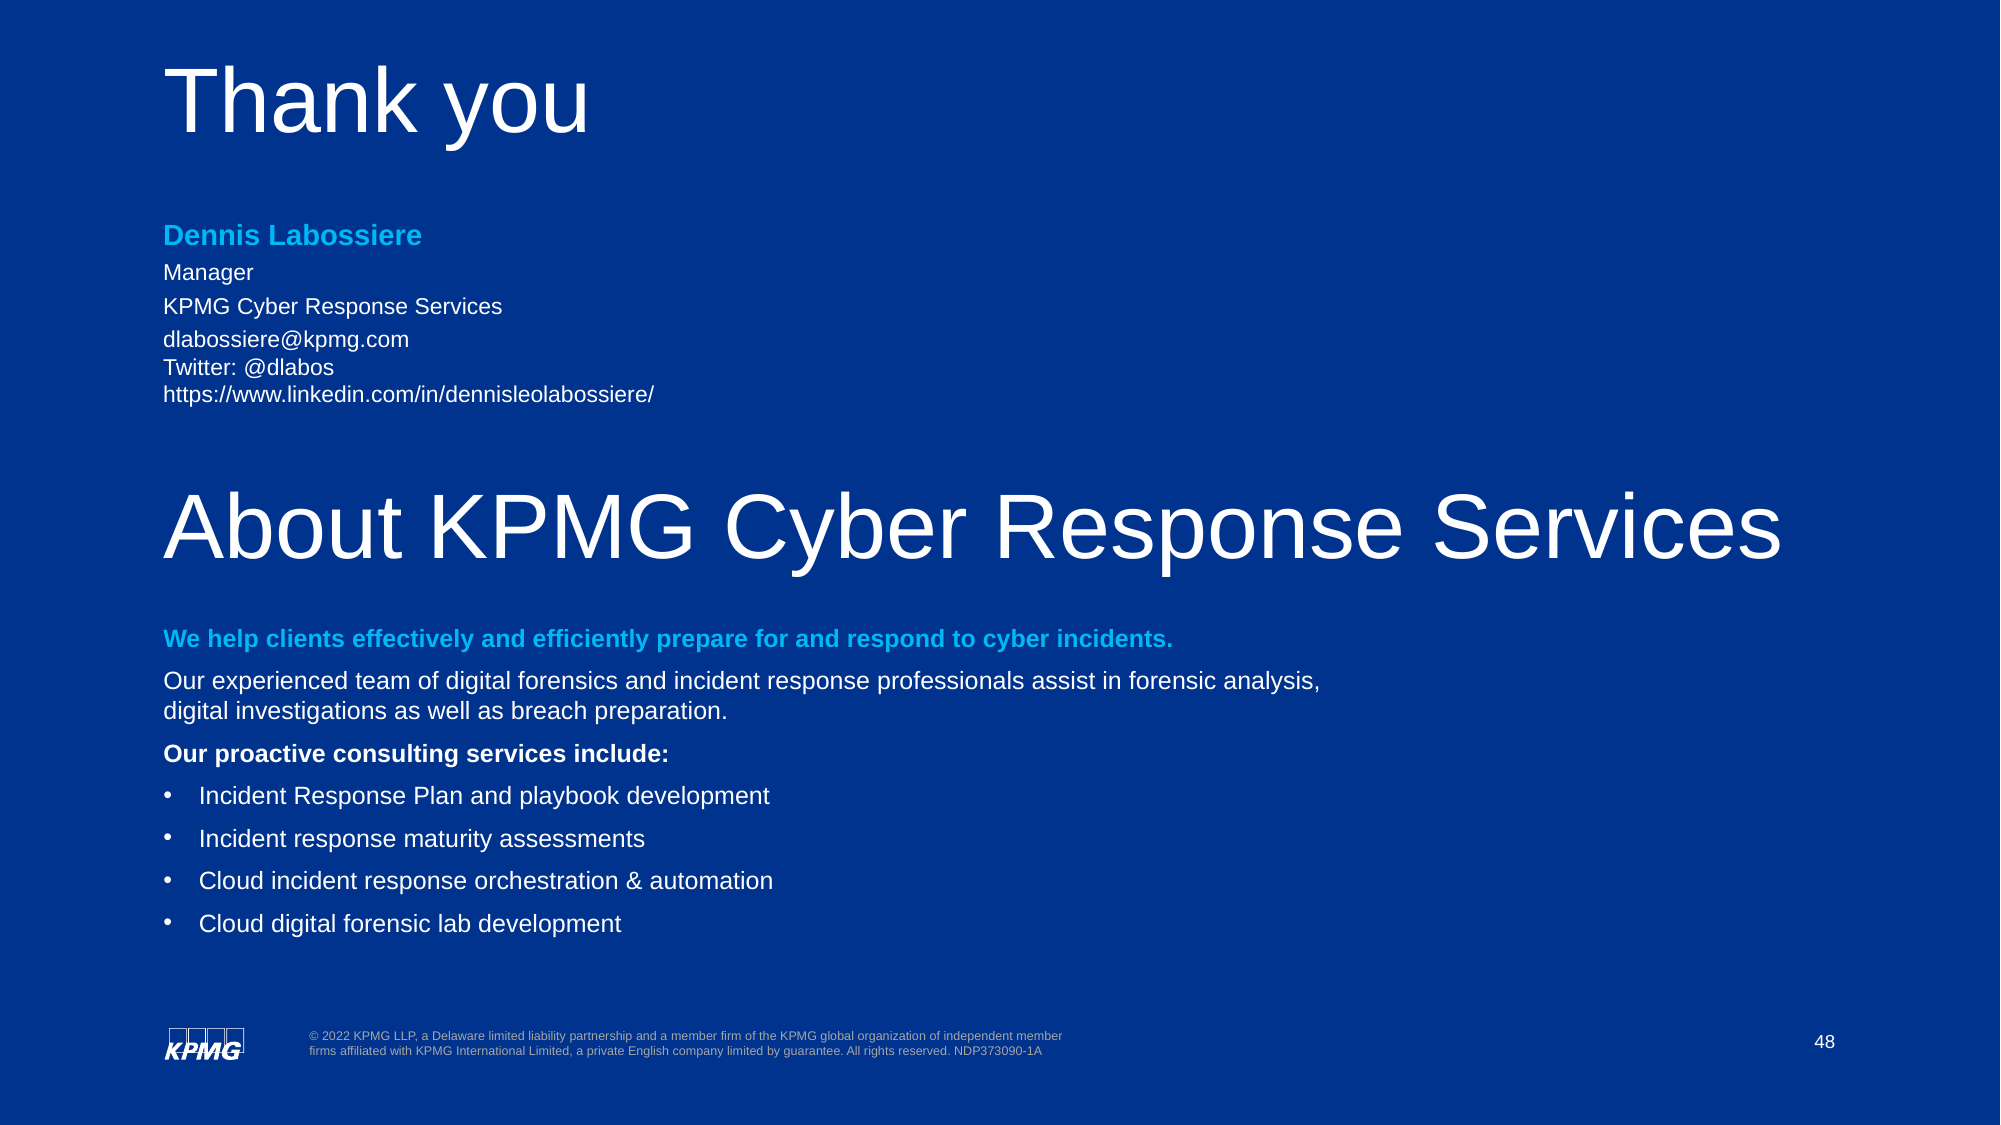

# Thank you
Dennis Labossiere
Manager
KPMG Cyber Response Services
dlabossiere@kpmg.com
Twitter: @dlabos
https://www.linkedin.com/in/dennisleolabossiere/
About KPMG Cyber Response Services
We help clients effectively and efficiently prepare for and respond to cyber incidents.
Our experienced team of digital forensics and incident response professionals assist in forensic analysis, digital investigations as well as breach preparation.
Our proactive consulting services include:
Incident Response Plan and playbook development
Incident response maturity assessments
Cloud incident response orchestration & automation
Cloud digital forensic lab development